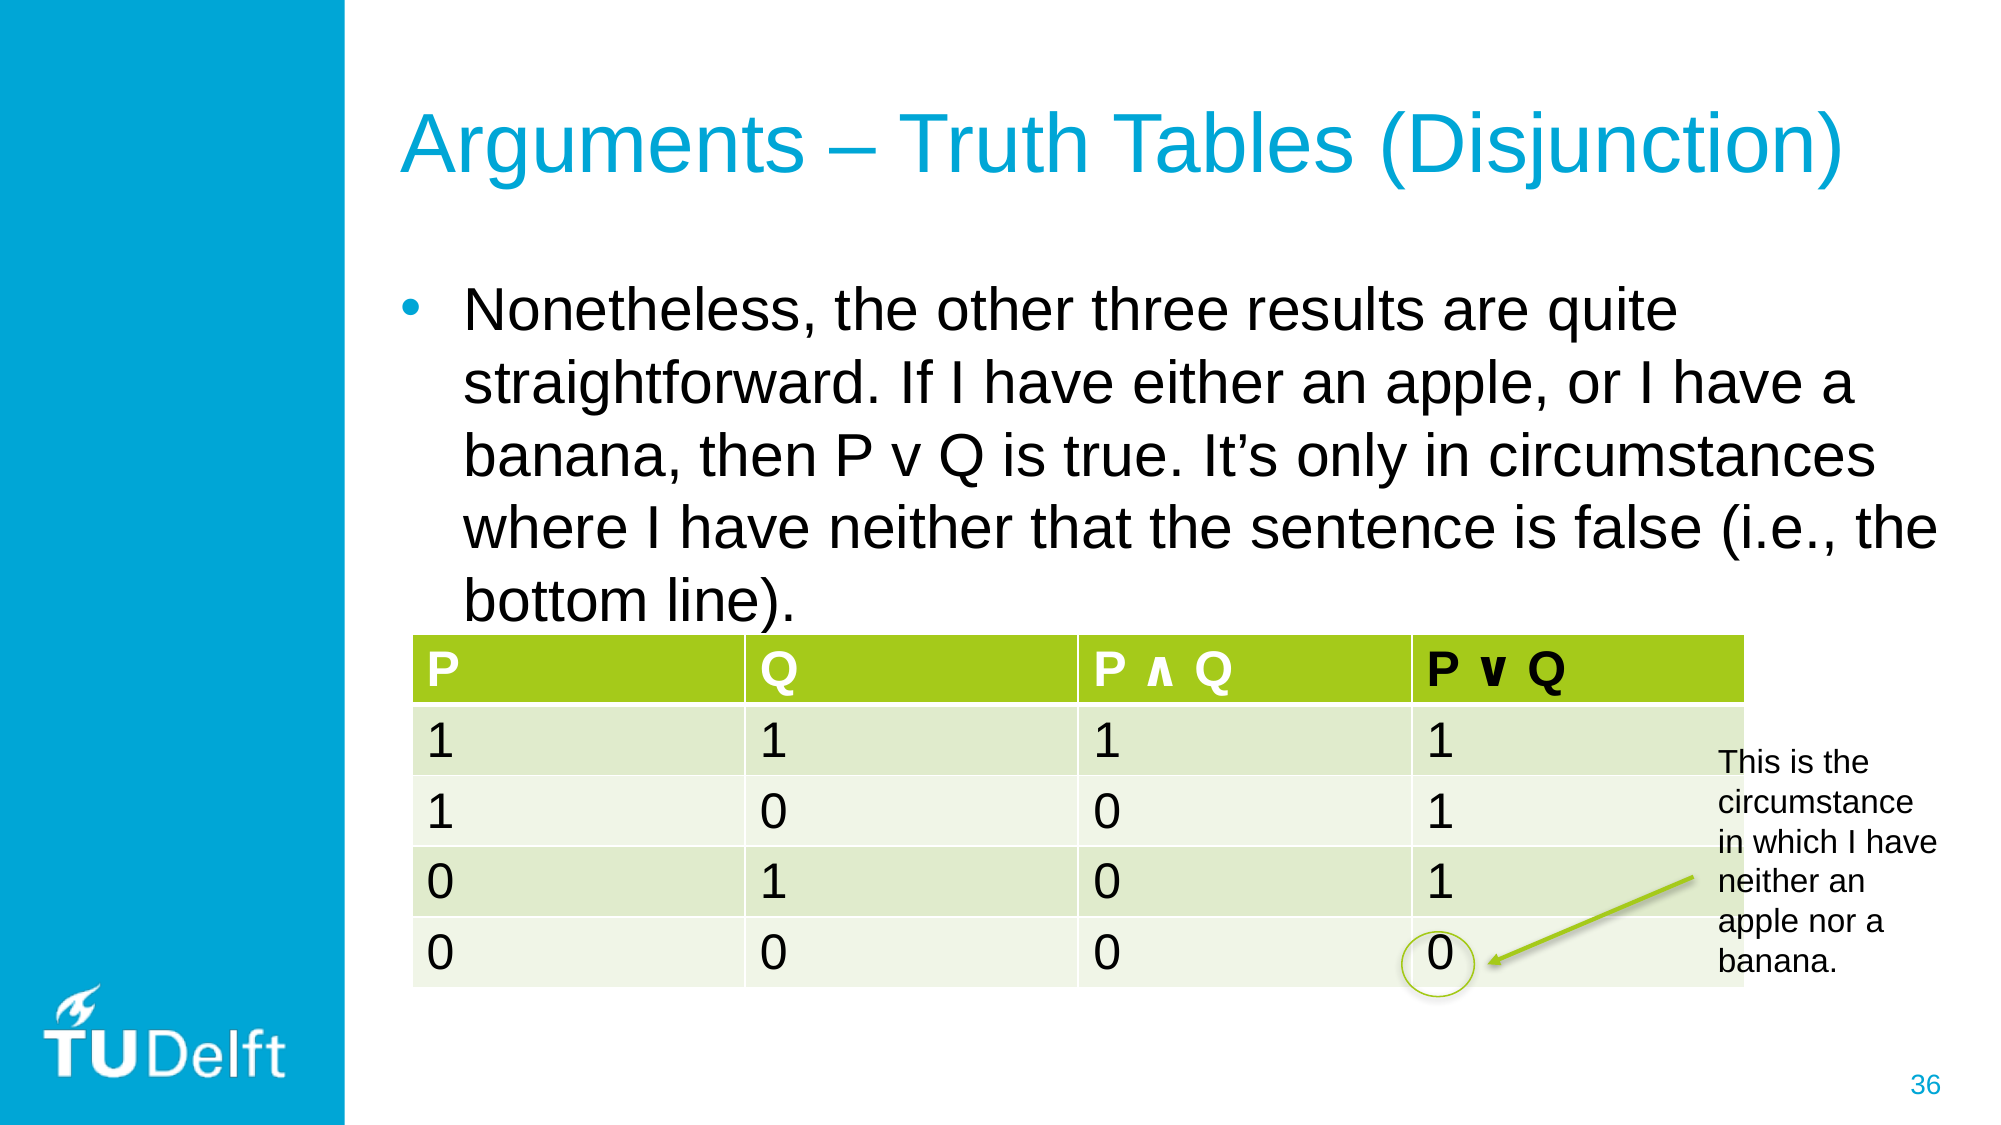

# Arguments – Truth Tables (Disjunction)
Nonetheless, the other three results are quite straightforward. If I have either an apple, or I have a banana, then P v Q is true. It’s only in circumstances where I have neither that the sentence is false (i.e., the bottom line).

| P | Q | P ∧ Q | P ∨ Q |
| --- | --- | --- | --- |
| 1 | 1 | 1 | 1 |
| 1 | 0 | 0 | 1 |
| 0 | 1 | 0 | 1 |
| 0 | 0 | 0 | 0 |
This is the circumstance in which I have neither an apple nor a banana.